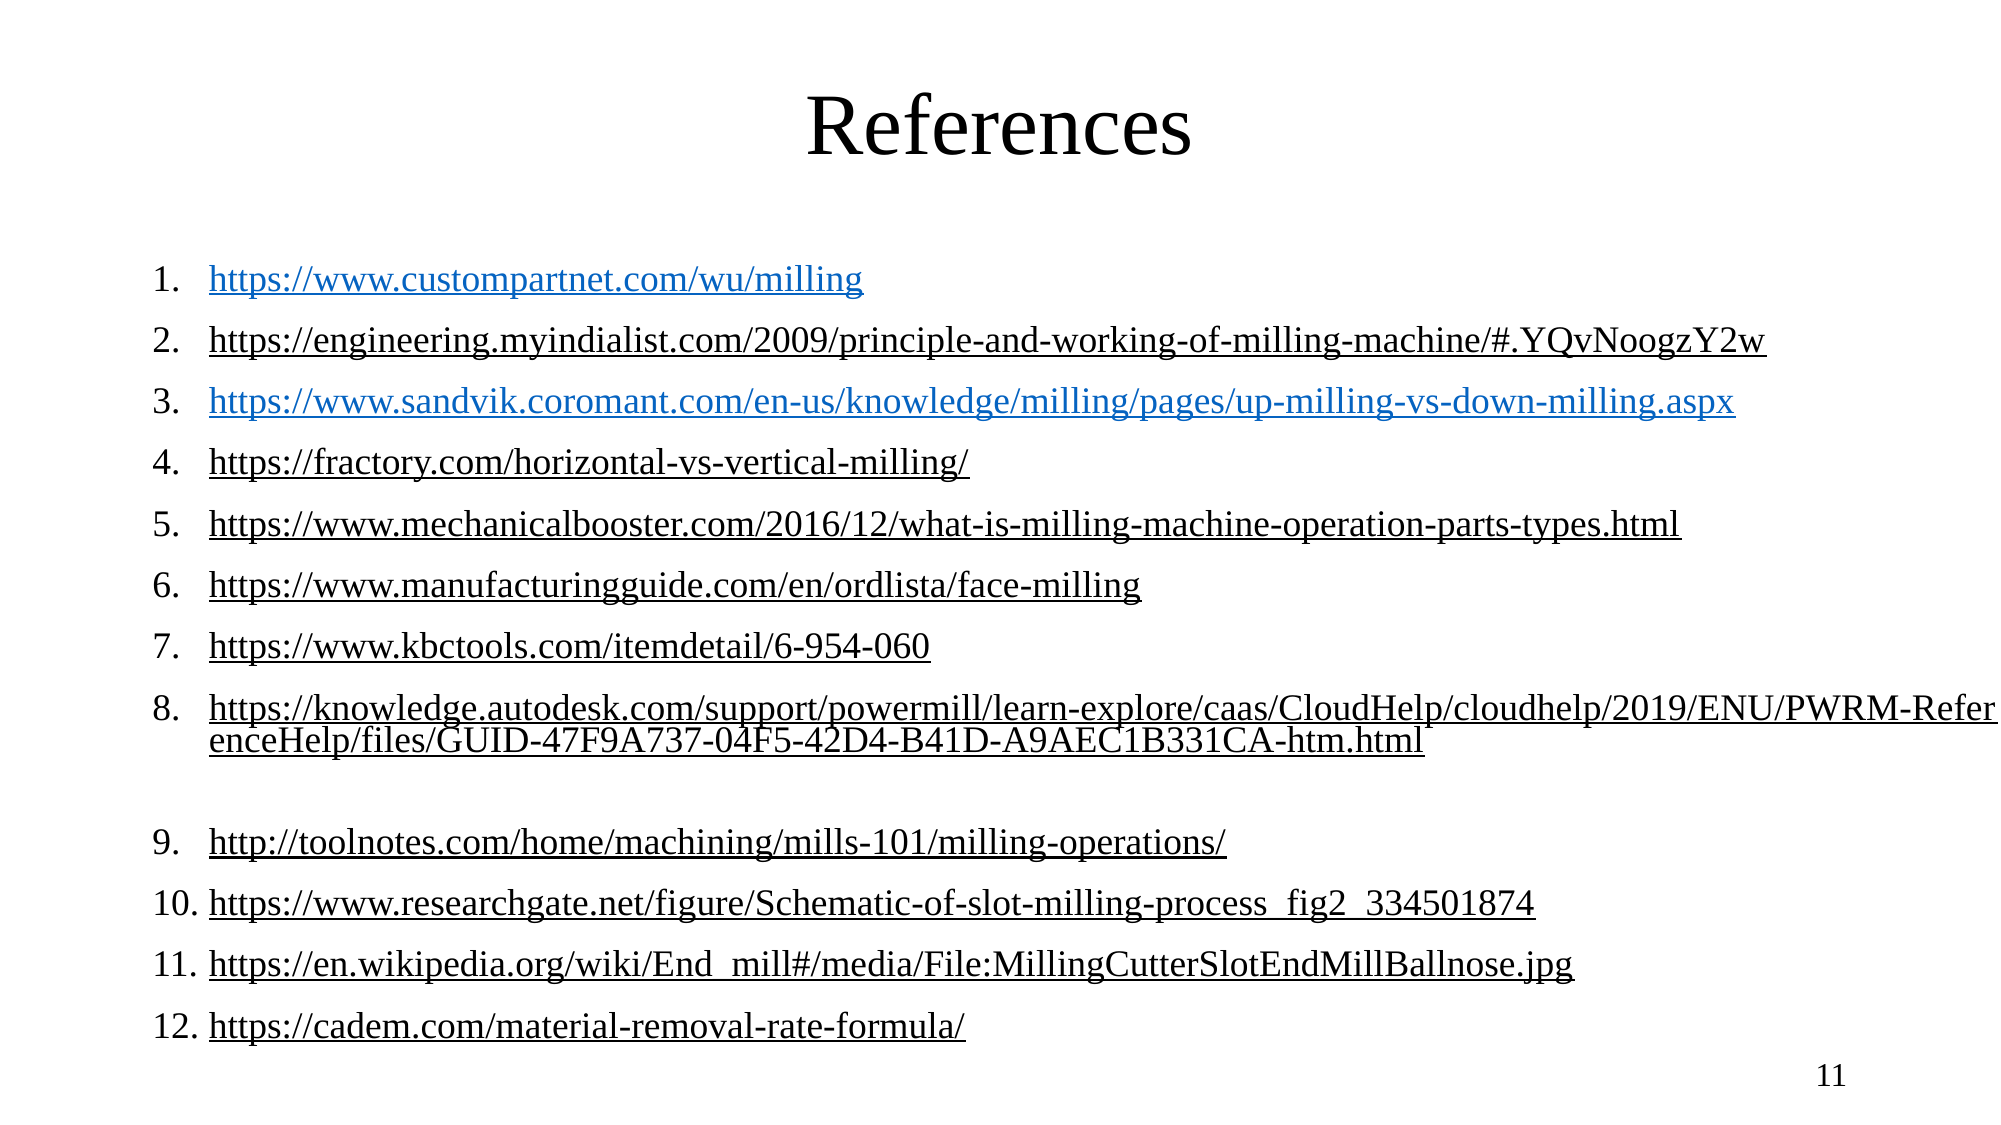

# References
https://www.custompartnet.com/wu/milling
https://engineering.myindialist.com/2009/principle-and-working-of-milling-machine/#.YQvNoogzY2w
https://www.sandvik.coromant.com/en-us/knowledge/milling/pages/up-milling-vs-down-milling.aspx
https://fractory.com/horizontal-vs-vertical-milling/
https://www.mechanicalbooster.com/2016/12/what-is-milling-machine-operation-parts-types.html
https://www.manufacturingguide.com/en/ordlista/face-milling
https://www.kbctools.com/itemdetail/6-954-060
https://knowledge.autodesk.com/support/powermill/learn-explore/caas/CloudHelp/cloudhelp/2019/ENU/PWRM-ReferenceHelp/files/GUID-47F9A737-04F5-42D4-B41D-A9AEC1B331CA-htm.html
http://toolnotes.com/home/machining/mills-101/milling-operations/
https://www.researchgate.net/figure/Schematic-of-slot-milling-process_fig2_334501874
https://en.wikipedia.org/wiki/End_mill#/media/File:MillingCutterSlotEndMillBallnose.jpg
https://cadem.com/material-removal-rate-formula/

11